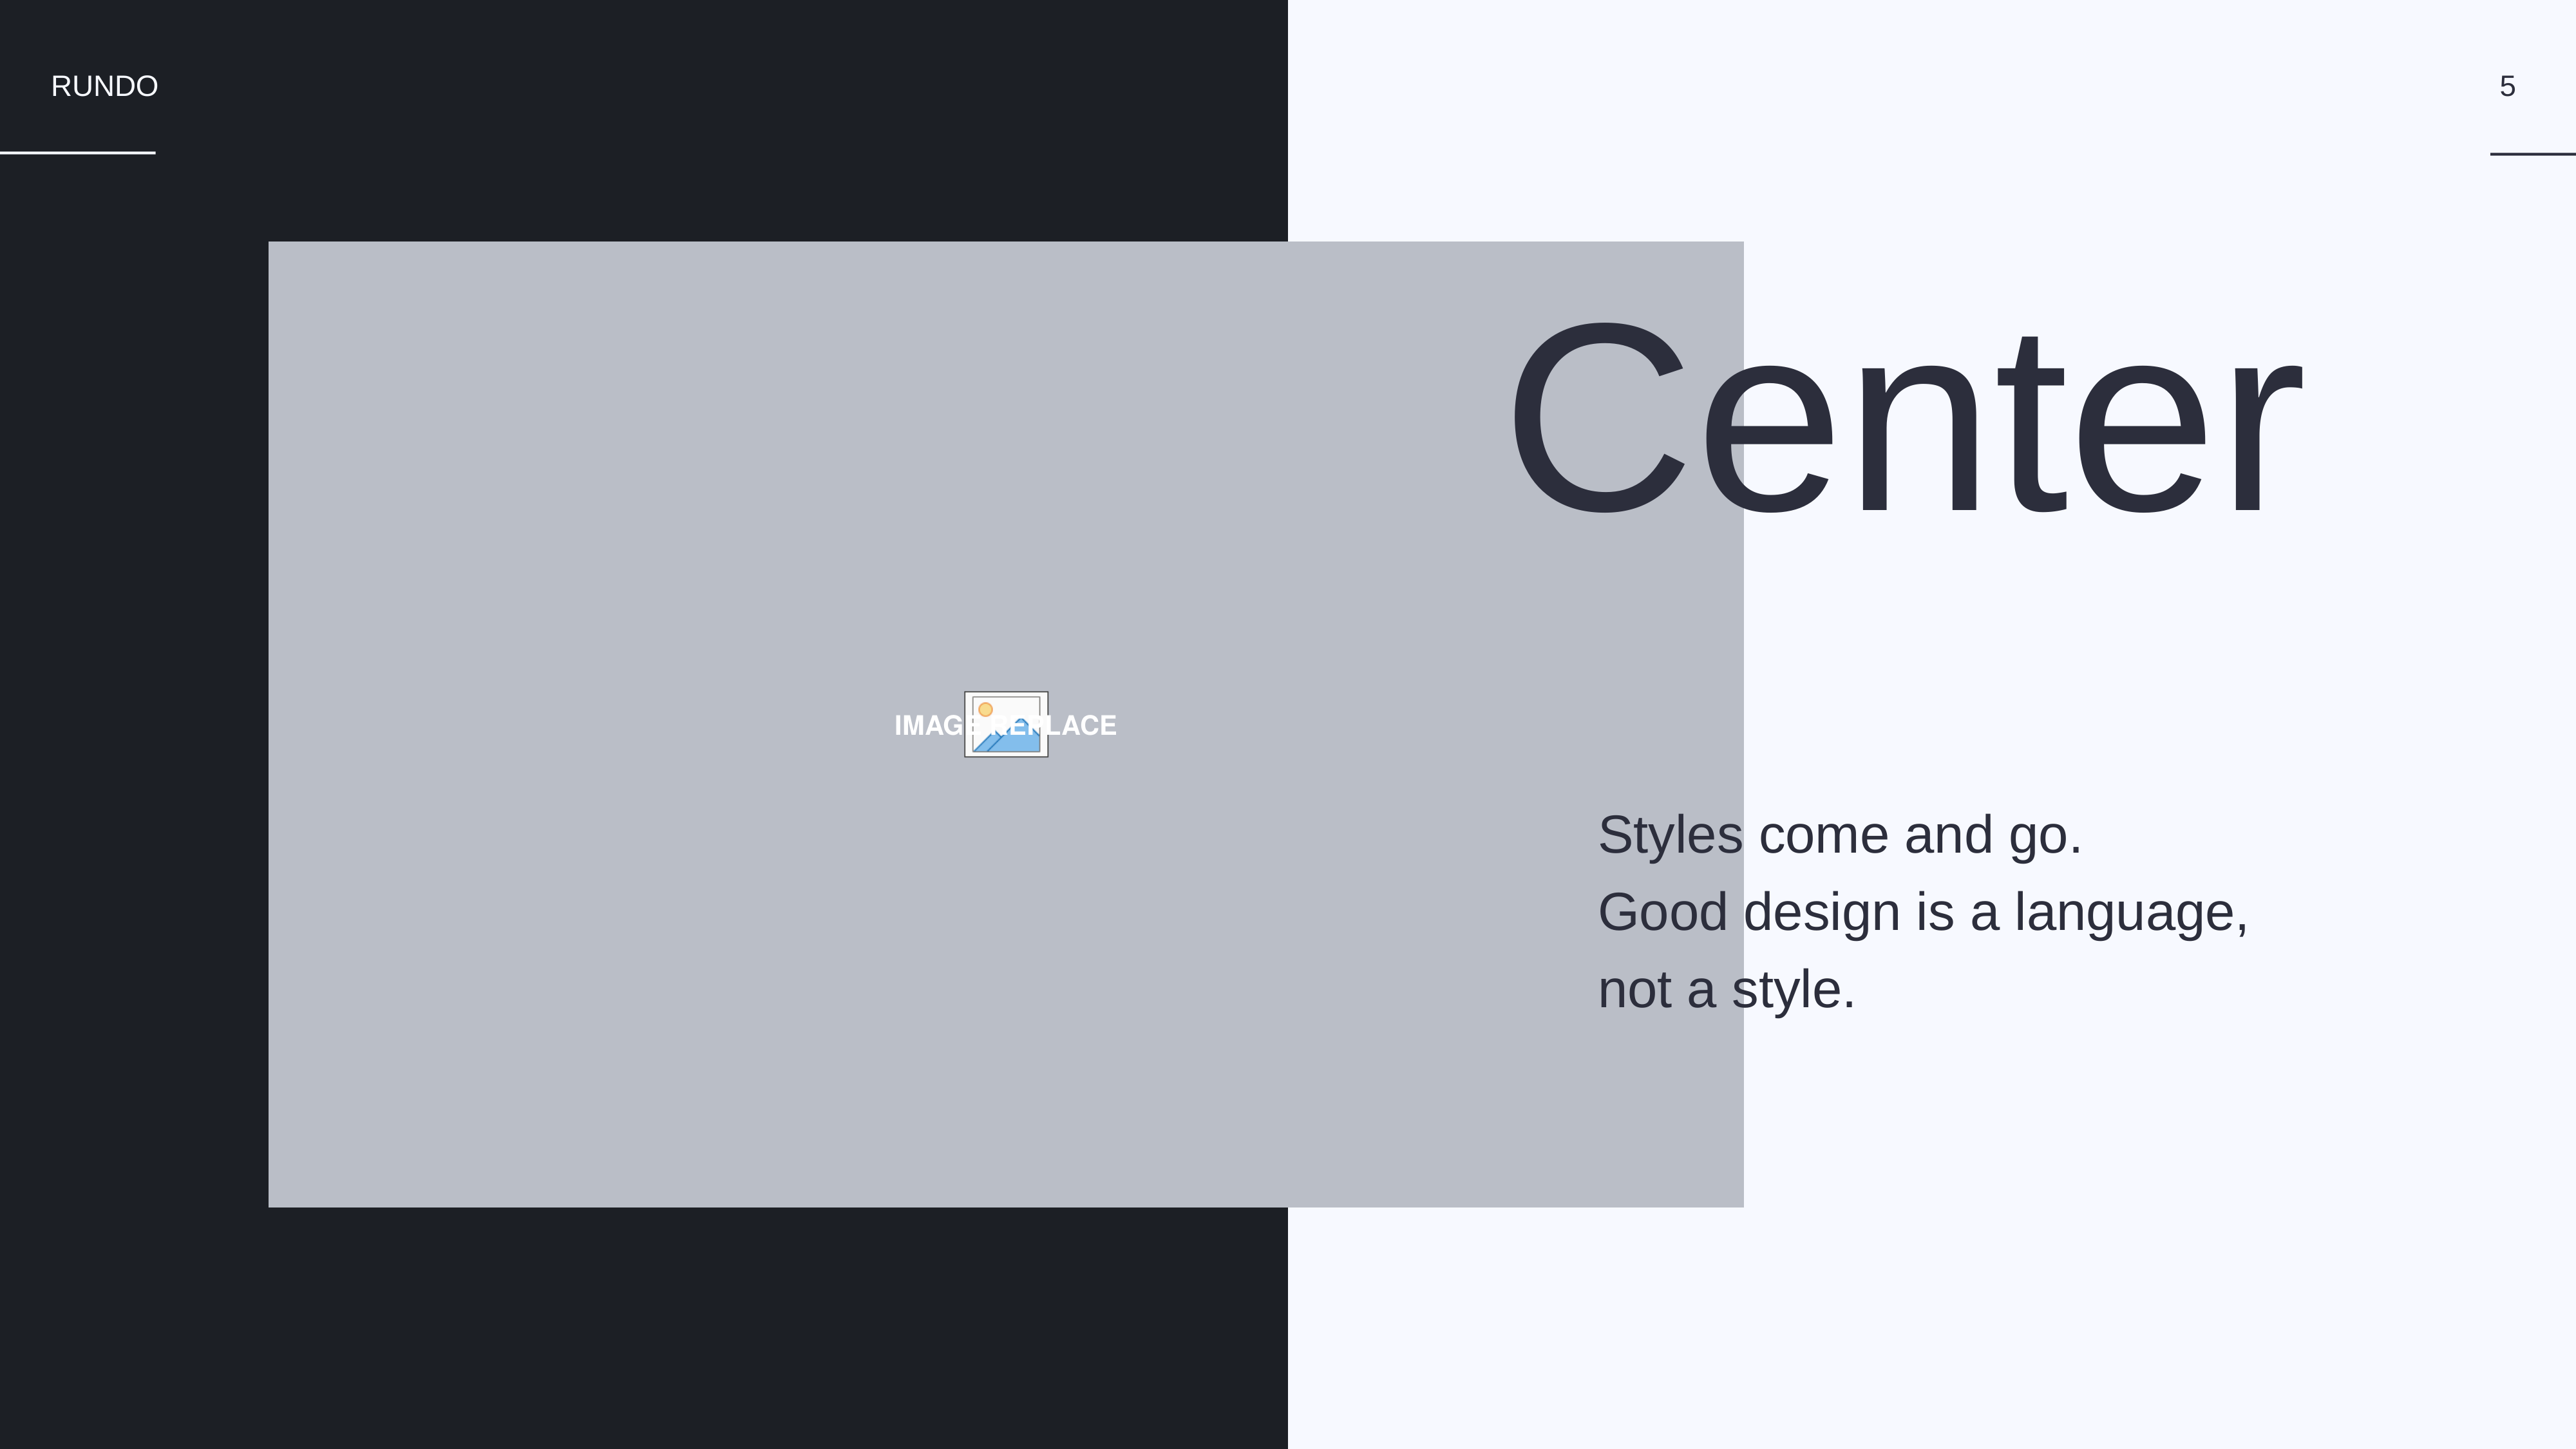

RUNDO
5

Center
Styles come and go.
Good design is a language,
not a style.